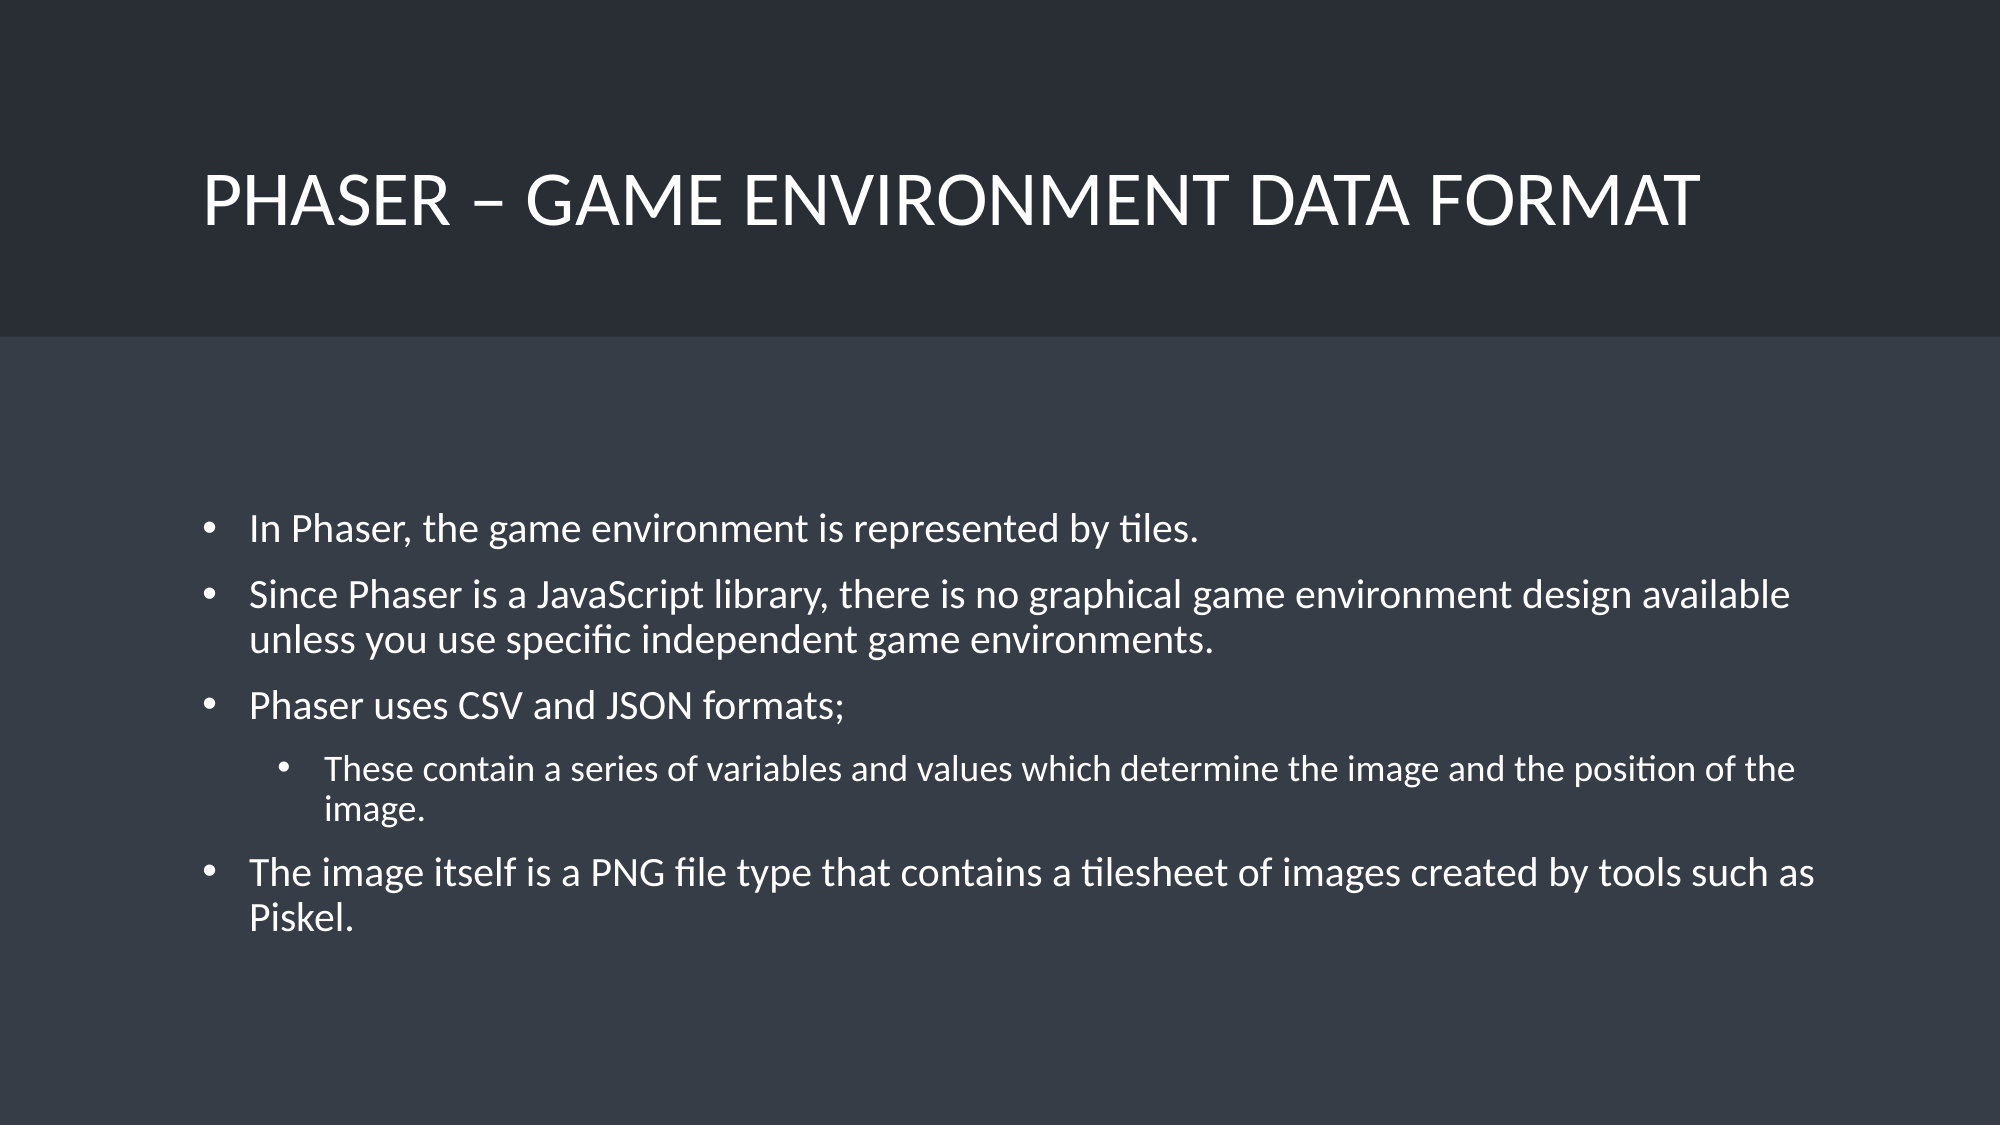

# Phaser – Game Environment Data Format
In Phaser, the game environment is represented by tiles.
Since Phaser is a JavaScript library, there is no graphical game environment design available unless you use specific independent game environments.
Phaser uses CSV and JSON formats;
These contain a series of variables and values which determine the image and the position of the image.
The image itself is a PNG file type that contains a tilesheet of images created by tools such as Piskel.